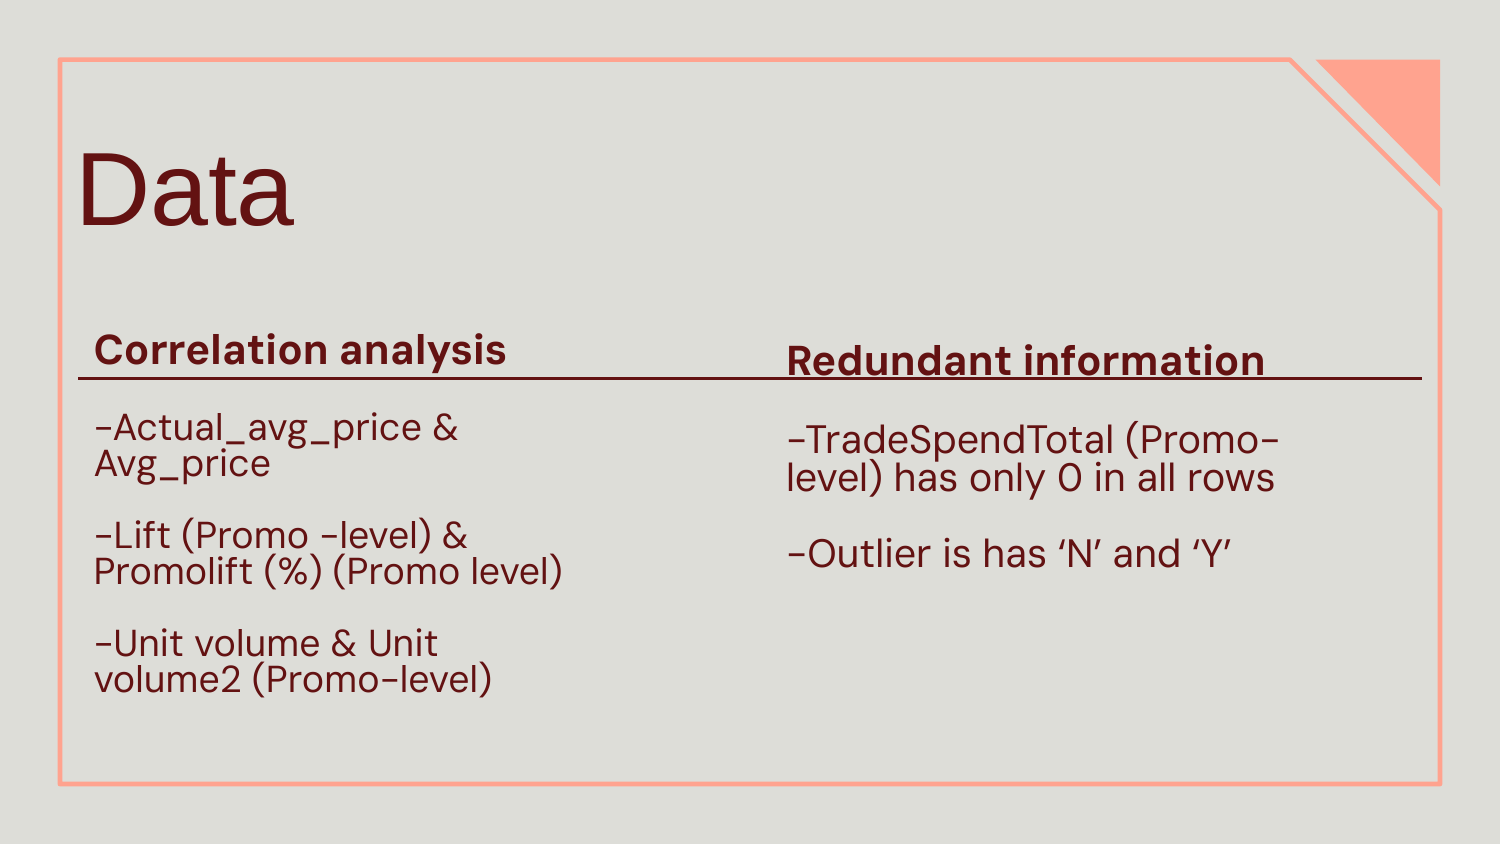

# Data

Correlation analysis

-Actual_avg_price & Avg_price

-Lift (Promo -level) & Promolift (%) (Promo level)

-Unit volume & Unit volume2 (Promo-level)

Redundant information

-TradeSpendTotal (Promo-level) has only 0 in all rows

-Outlier is has ‘N’ and ‘Y’